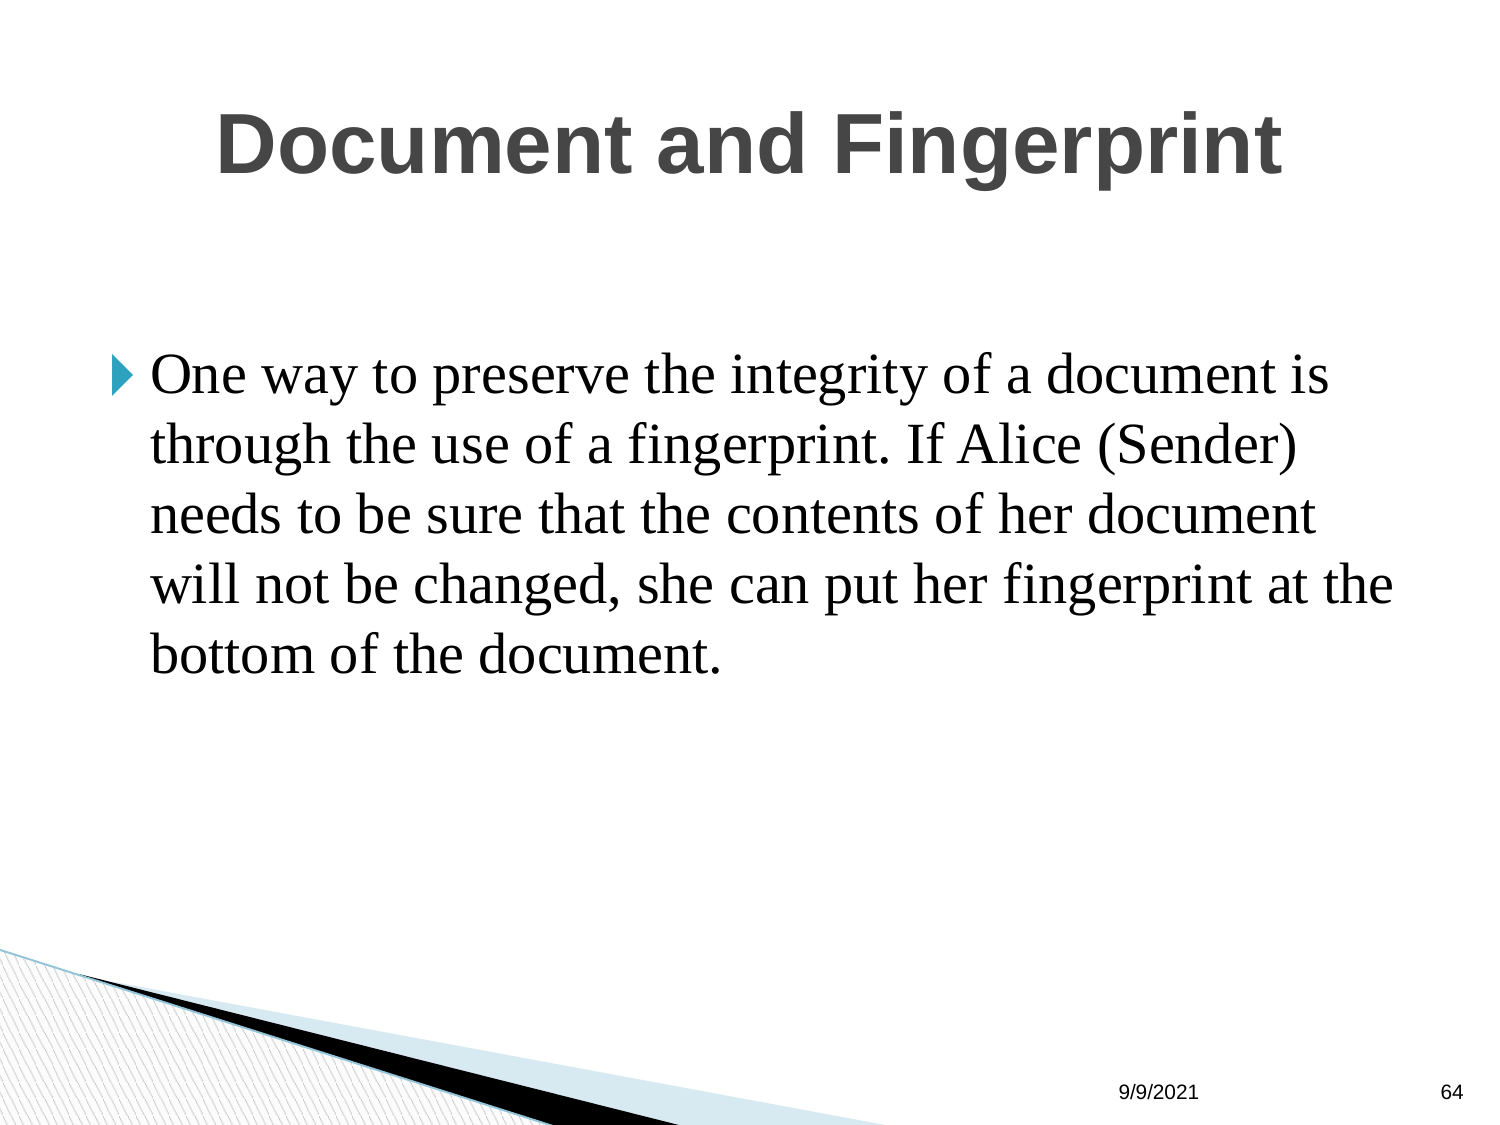

# Document and Fingerprint
One way to preserve the integrity of a document is through the use of a fingerprint. If Alice (Sender) needs to be sure that the contents of her document will not be changed, she can put her fingerprint at the bottom of the document.
9/9/2021
64